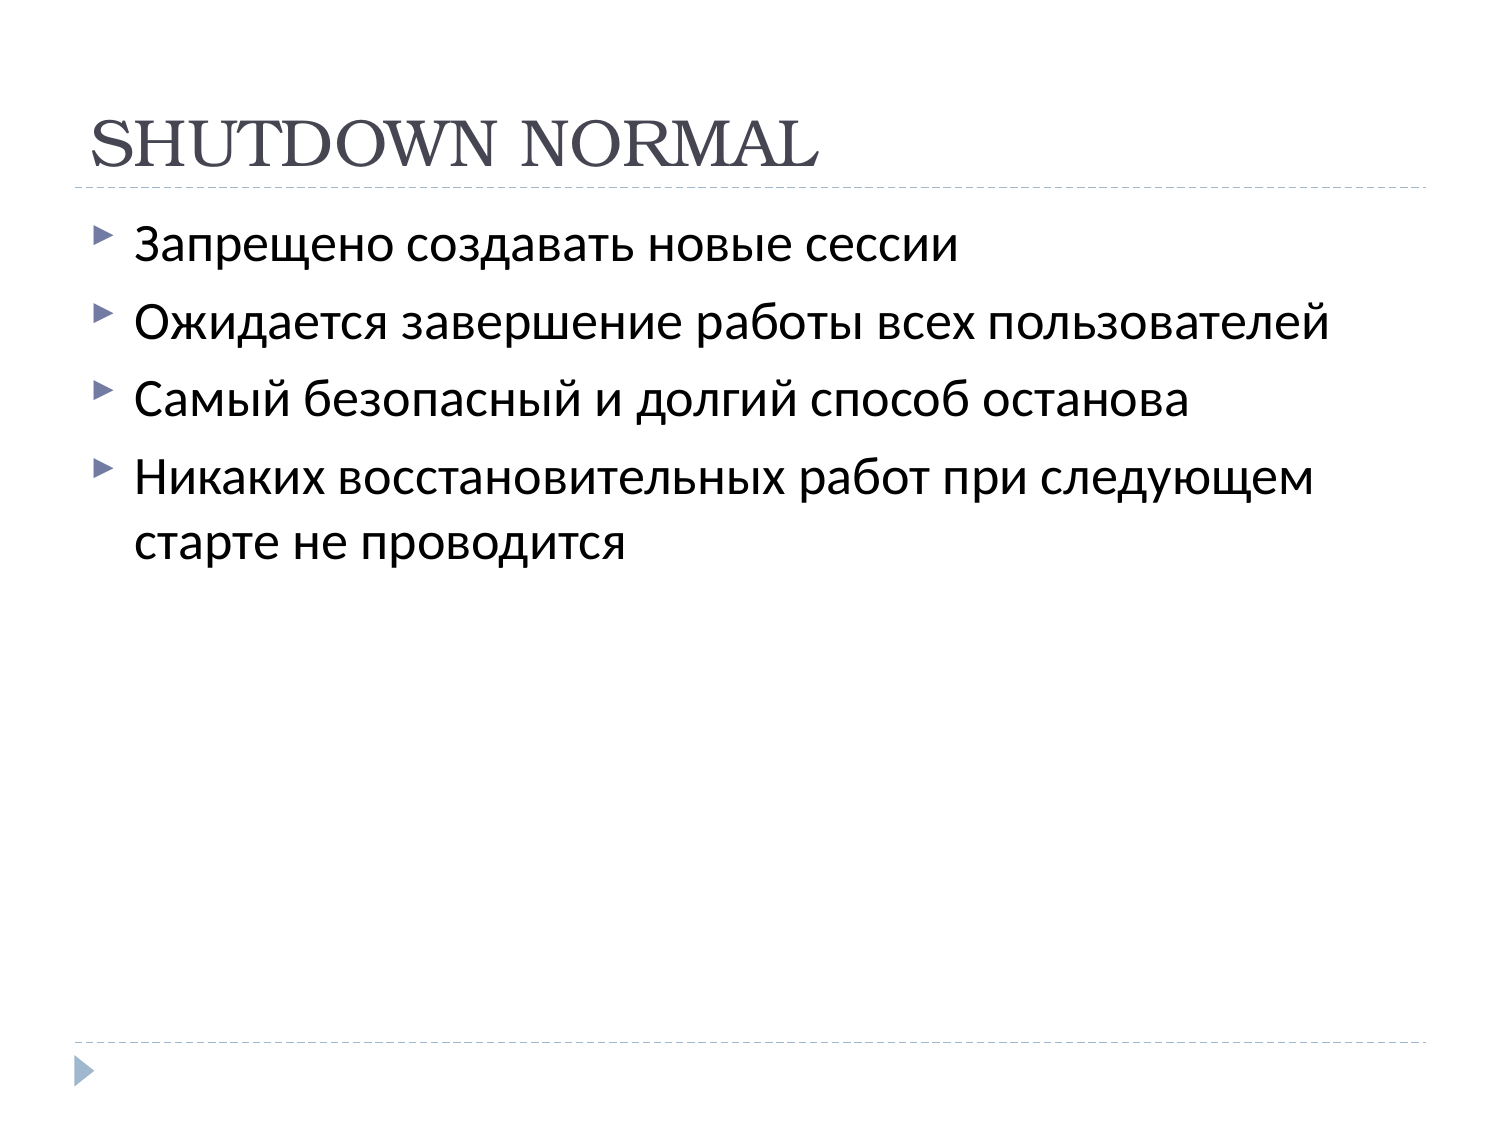

# SHUTDOWN NORMAL
Запрещено создавать новые сессии
Ожидается завершение работы всех пользователей
Самый безопасный и долгий способ останова
Никаких восстановительных работ при следующем старте не проводится